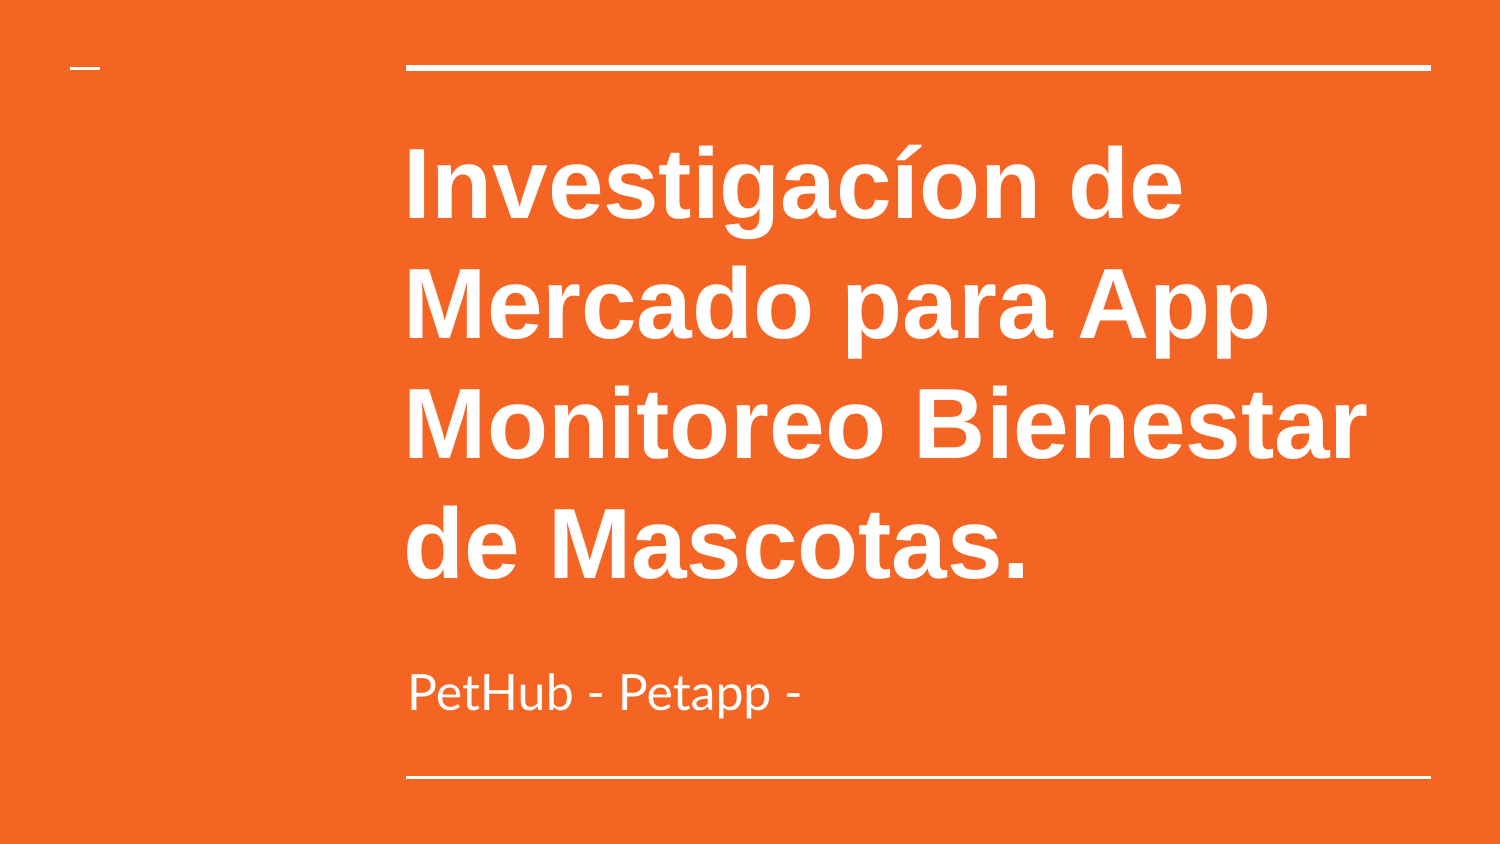

# Investigacíon de Mercado para App Monitoreo Bienestar de Mascotas.
PetHub - Petapp -